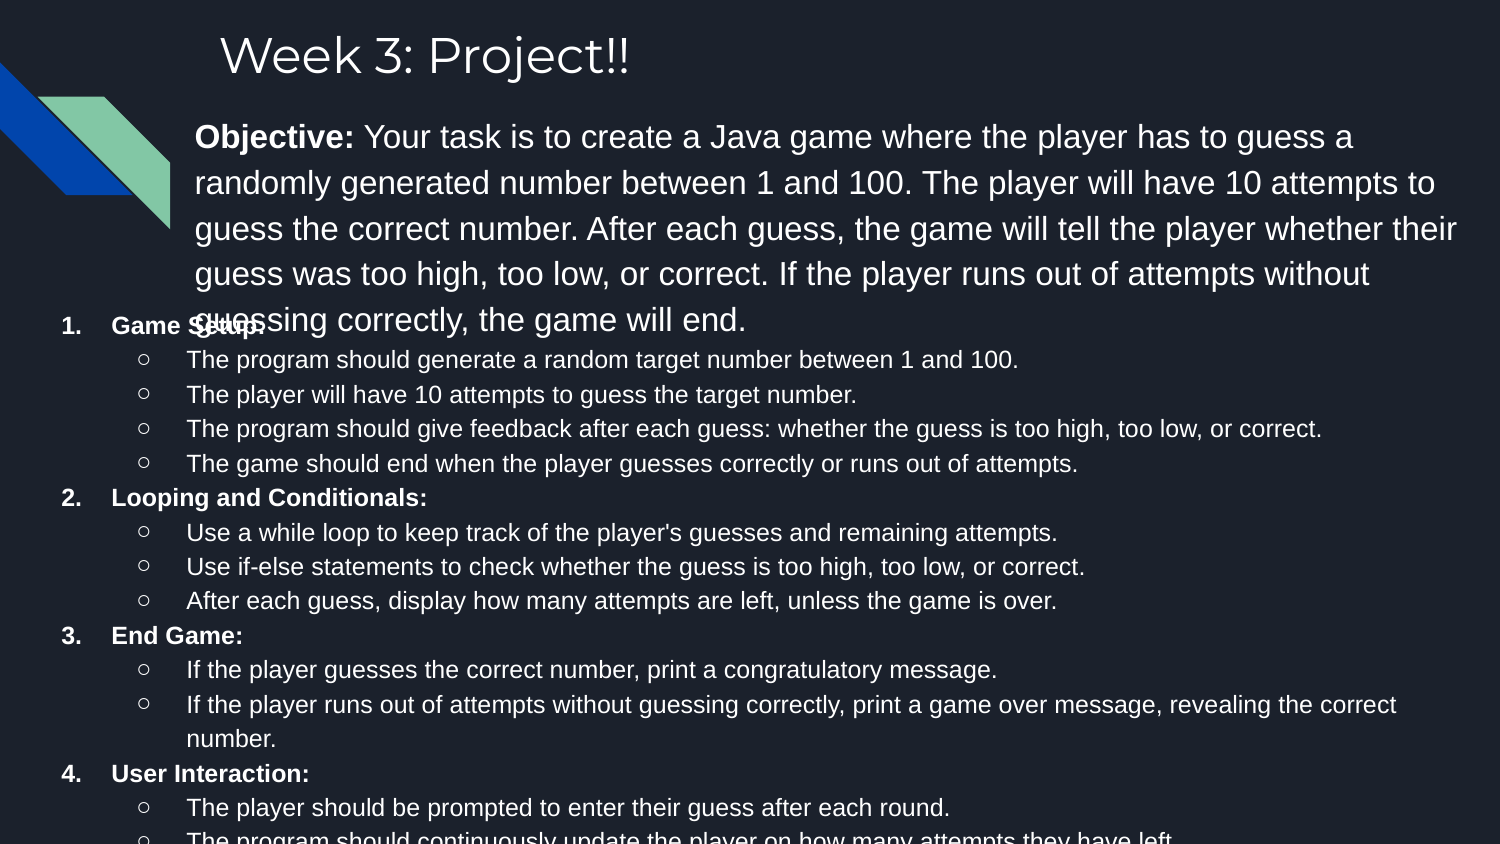

# Week 3: Project!!
Objective: Your task is to create a Java game where the player has to guess a randomly generated number between 1 and 100. The player will have 10 attempts to guess the correct number. After each guess, the game will tell the player whether their guess was too high, too low, or correct. If the player runs out of attempts without guessing correctly, the game will end.
Game Setup:
The program should generate a random target number between 1 and 100.
The player will have 10 attempts to guess the target number.
The program should give feedback after each guess: whether the guess is too high, too low, or correct.
The game should end when the player guesses correctly or runs out of attempts.
Looping and Conditionals:
Use a while loop to keep track of the player's guesses and remaining attempts.
Use if-else statements to check whether the guess is too high, too low, or correct.
After each guess, display how many attempts are left, unless the game is over.
End Game:
If the player guesses the correct number, print a congratulatory message.
If the player runs out of attempts without guessing correctly, print a game over message, revealing the correct number.
User Interaction:
The player should be prompted to enter their guess after each round.
The program should continuously update the player on how many attempts they have left.